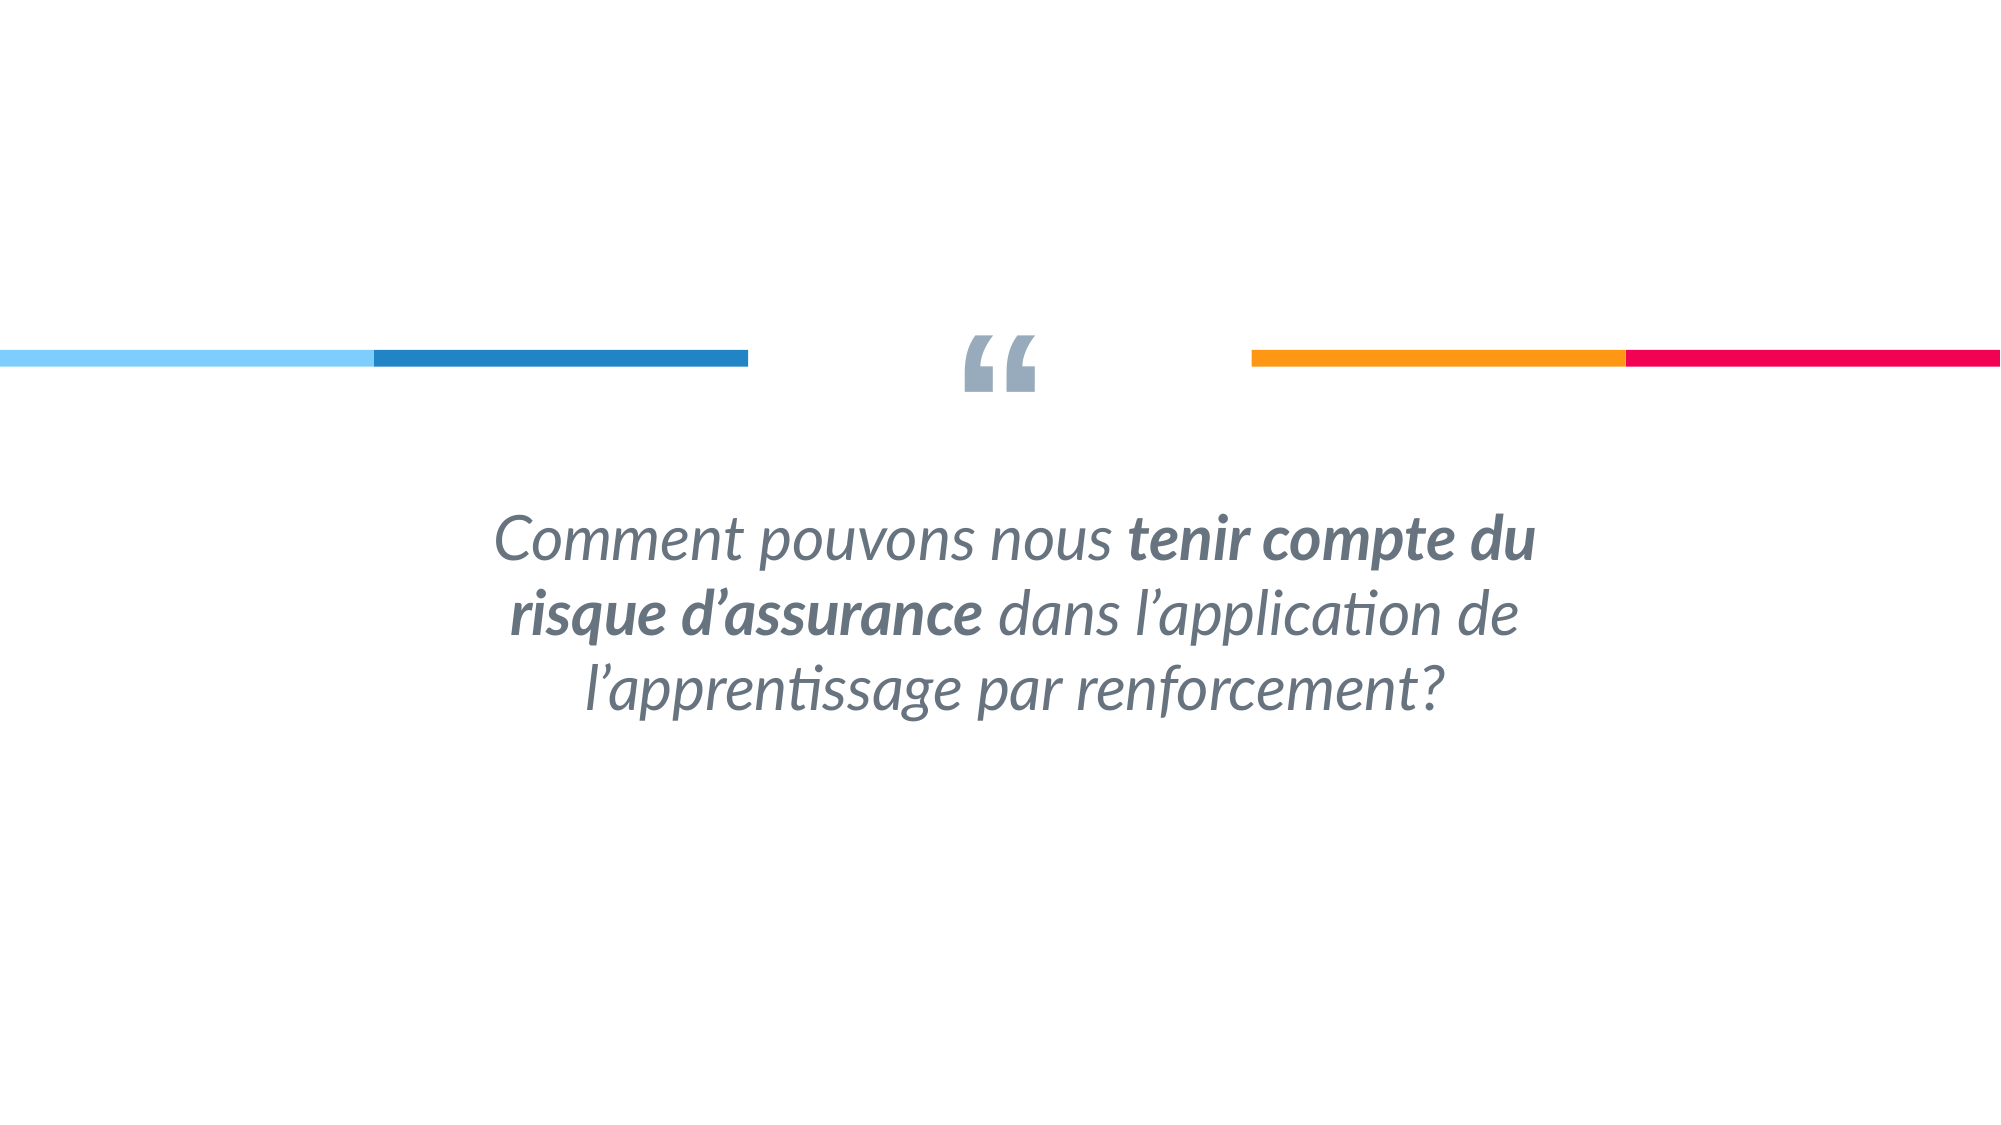

Comment pouvons nous tenir compte du risque d’assurance dans l’application de l’apprentissage par renforcement?